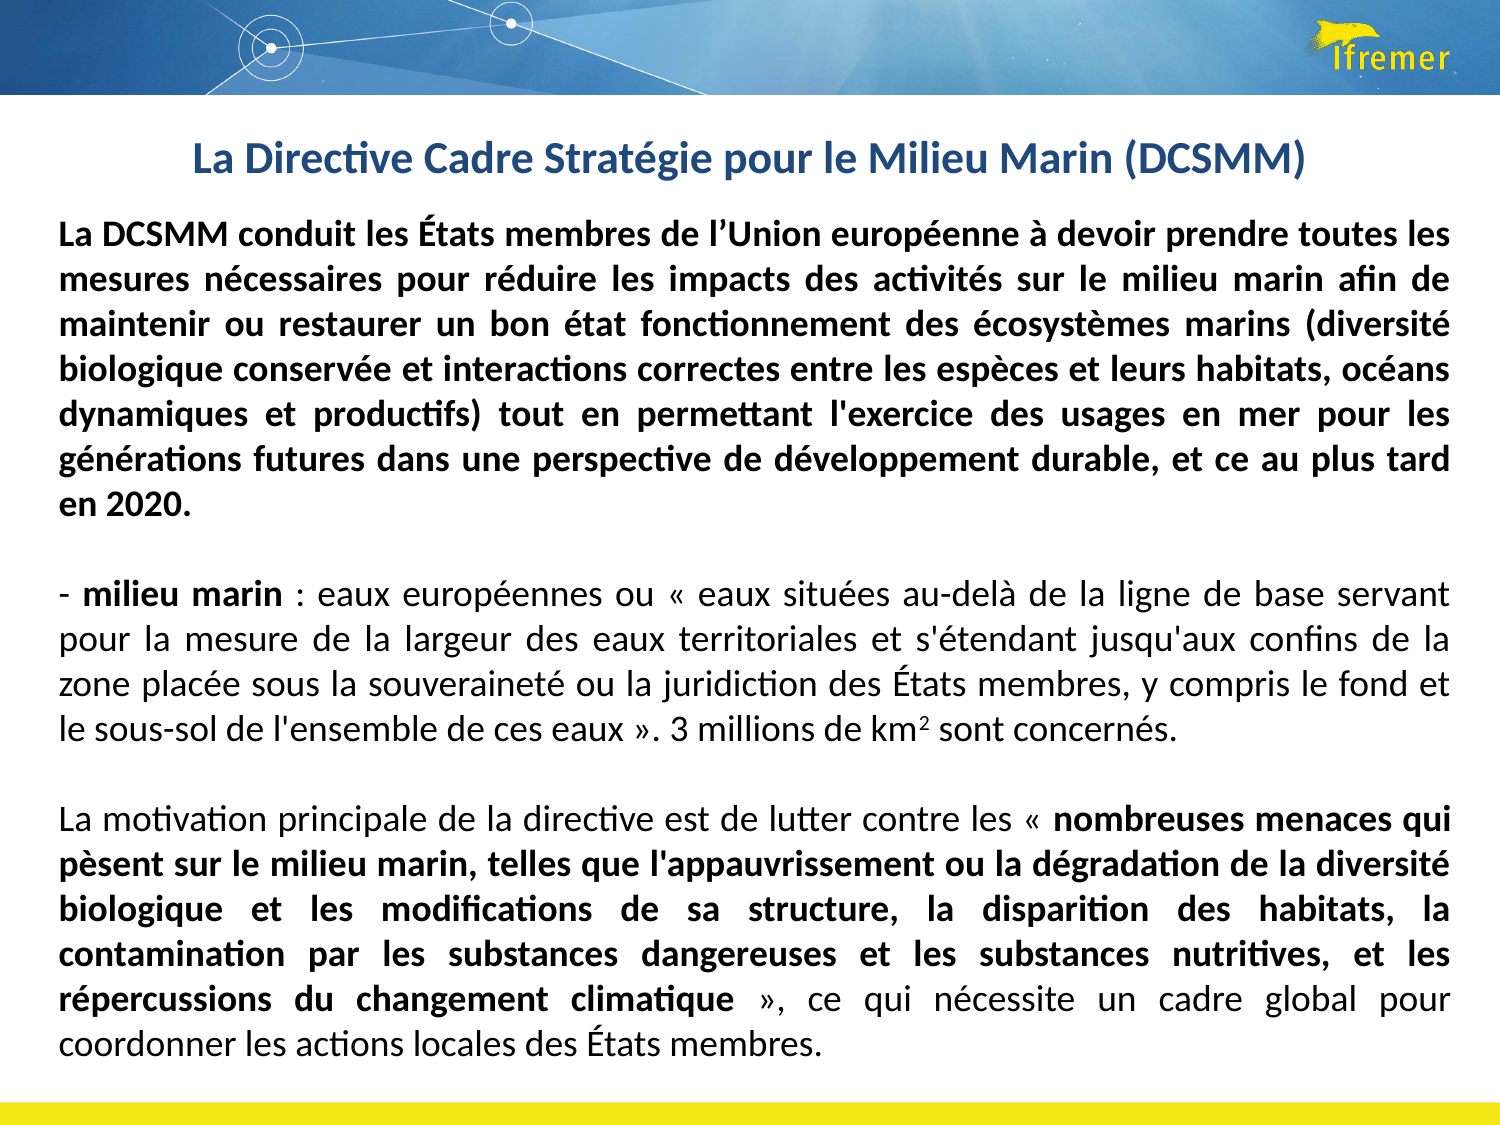

La Directive Cadre Stratégie pour le Milieu Marin (DCSMM)
La DCSMM conduit les États membres de l’Union européenne à devoir prendre toutes les mesures nécessaires pour réduire les impacts des activités sur le milieu marin afin de maintenir ou restaurer un bon état fonctionnement des écosystèmes marins (diversité biologique conservée et interactions correctes entre les espèces et leurs habitats, océans dynamiques et productifs) tout en permettant l'exercice des usages en mer pour les générations futures dans une perspective de développement durable, et ce au plus tard en 2020.

- milieu marin : eaux européennes ou « eaux situées au-delà de la ligne de base servant pour la mesure de la largeur des eaux territoriales et s'étendant jusqu'aux confins de la zone placée sous la souveraineté ou la juridiction des États membres, y compris le fond et le sous-sol de l'ensemble de ces eaux ». 3 millions de km2 sont concernés.

La motivation principale de la directive est de lutter contre les « nombreuses menaces qui pèsent sur le milieu marin, telles que l'appauvrissement ou la dégradation de la diversité biologique et les modifications de sa structure, la disparition des habitats, la contamination par les substances dangereuses et les substances nutritives, et les répercussions du changement climatique », ce qui nécessite un cadre global pour coordonner les actions locales des États membres.